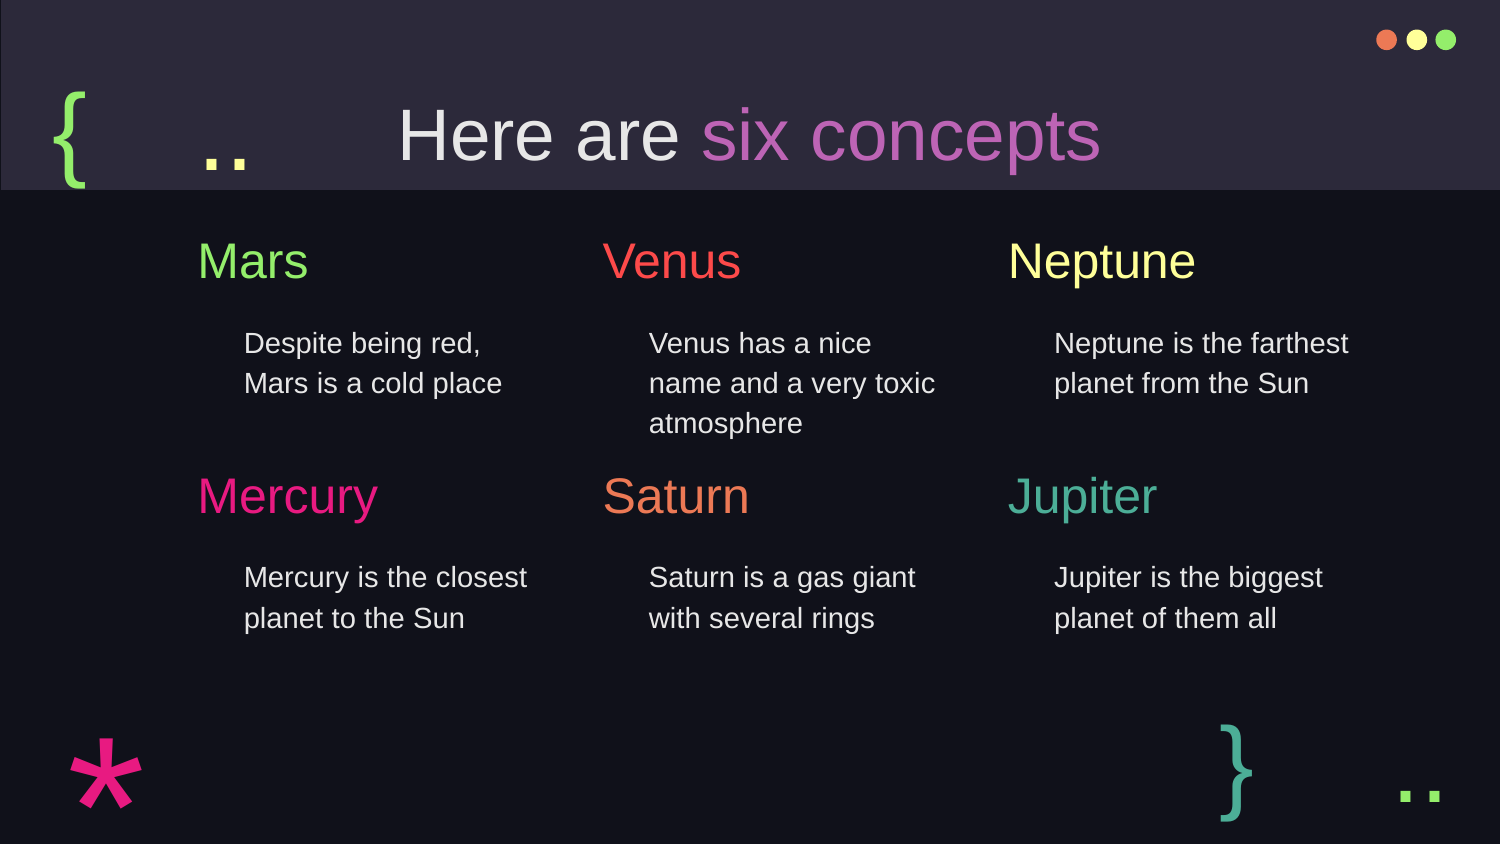

{
# Here are six concepts
..
Mars
Venus
Neptune
Despite being red, Mars is a cold place

Venus has a nice name and a very toxic atmosphere
Neptune is the farthest planet from the Sun
Mercury
Saturn
Jupiter
Mercury is the closest planet to the Sun
Saturn is a gas giant with several rings
Jupiter is the biggest planet of them all
*
}
..